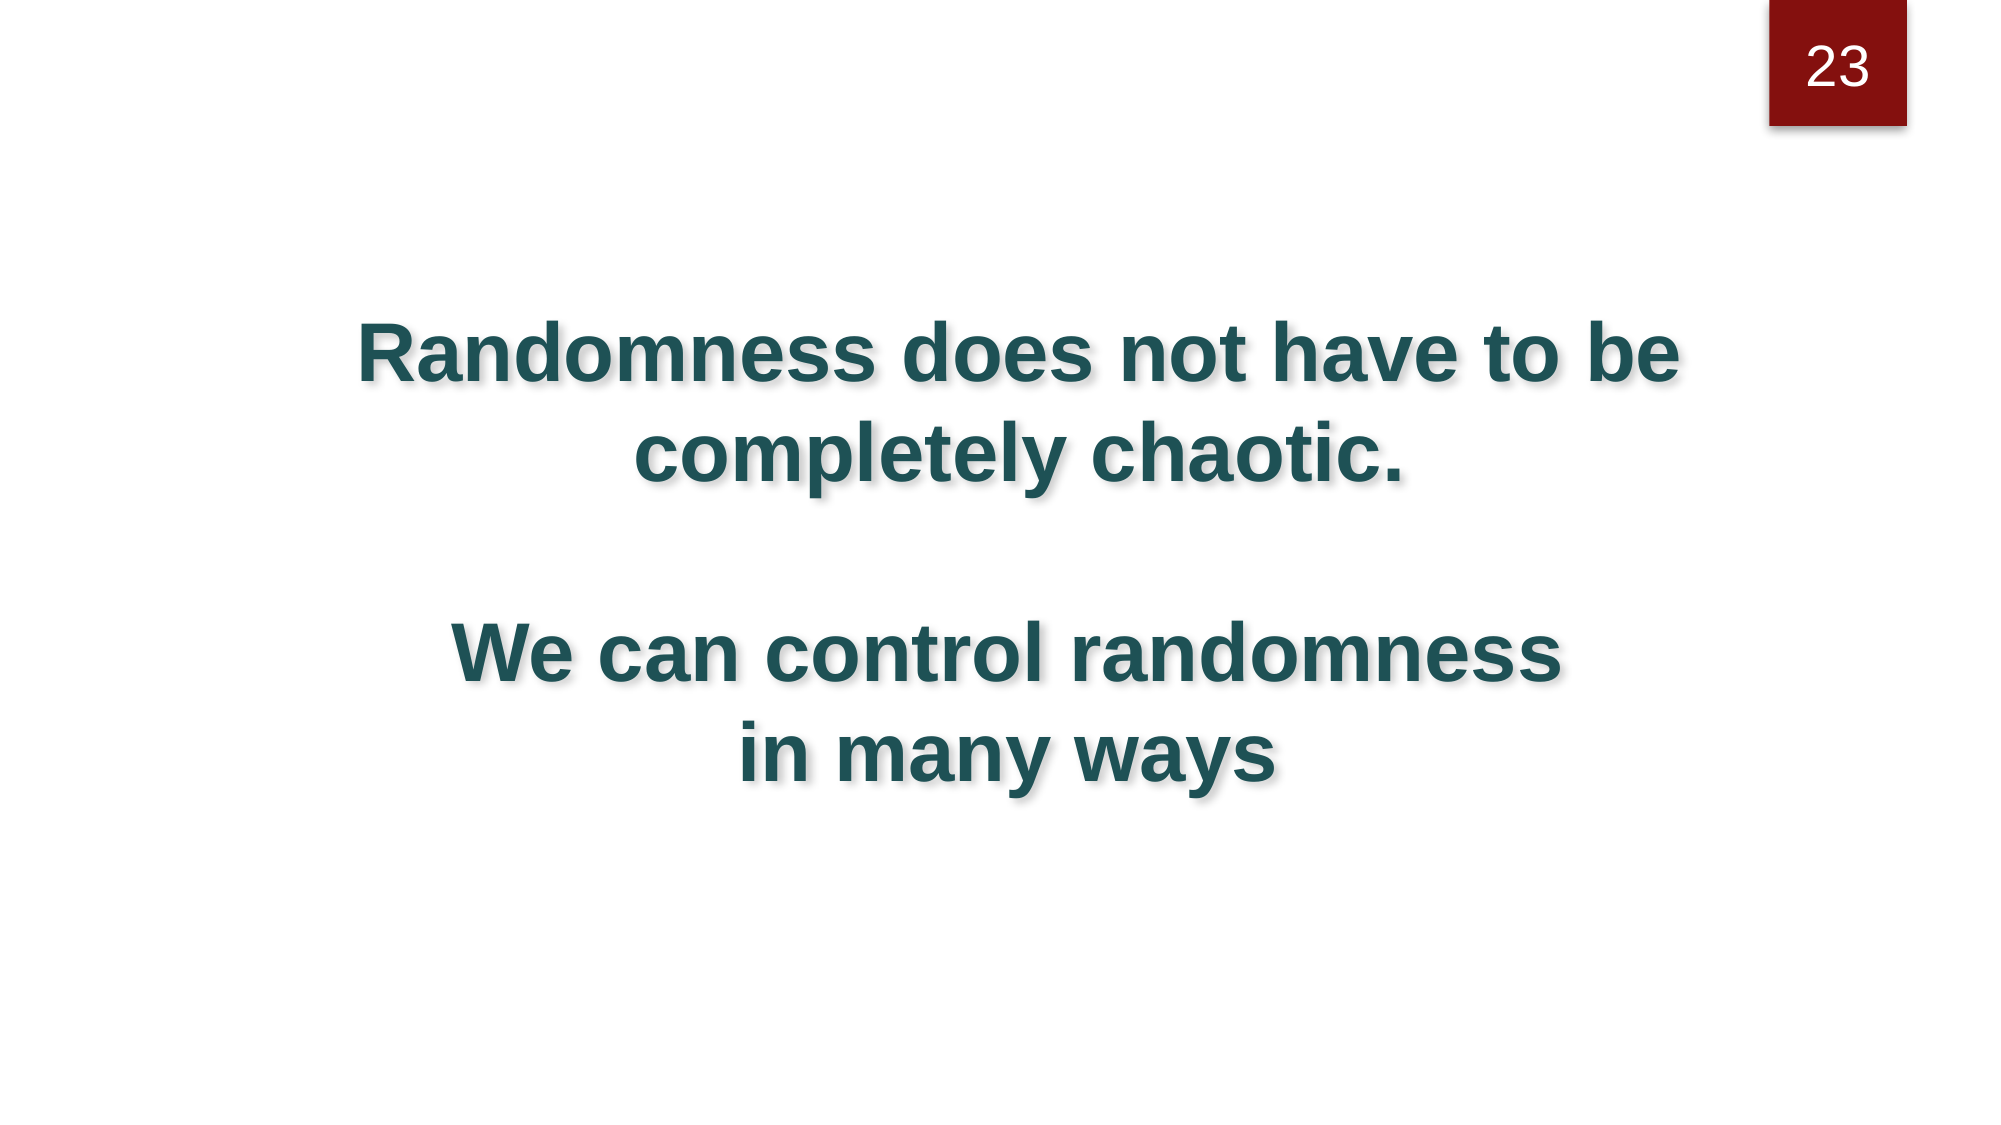

23
# Randomness does not have to be completely chaotic. We can control randomness in many ways